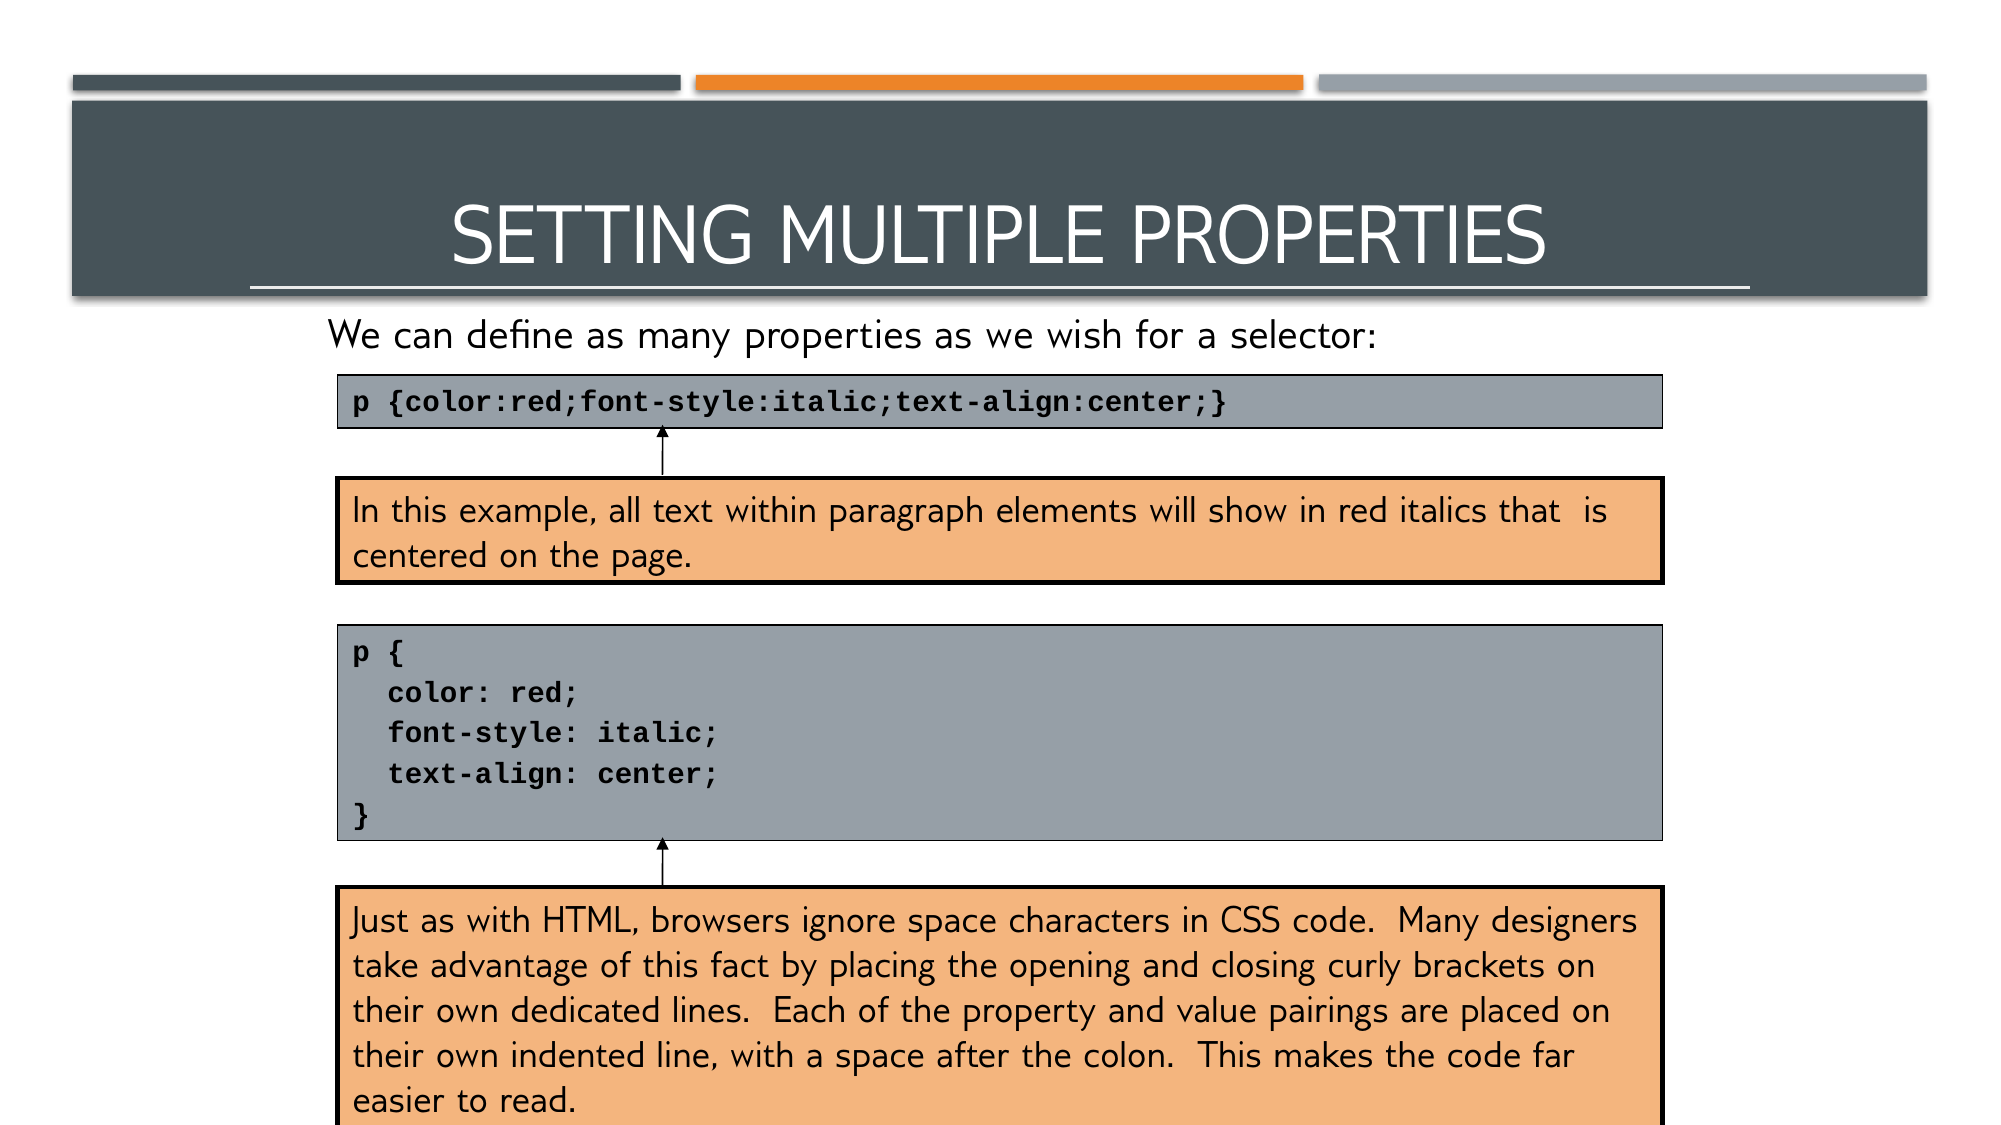

# Setting Multiple Properties
We can define as many properties as we wish for a selector:
p {color:red;font-style:italic;text-align:center;}

In this example, all text within paragraph elements will show in red italics that  is centered on the page.
p {
  color: red;
  font-style: italic;
  text-align: center;
}

Just as with HTML, browsers ignore space characters in CSS code.  Many designers take advantage of this fact by placing the opening and closing curly brackets on their own dedicated lines.  Each of the property and value pairings are placed on their own indented line, with a space after the colon.  This makes the code far easier to read.